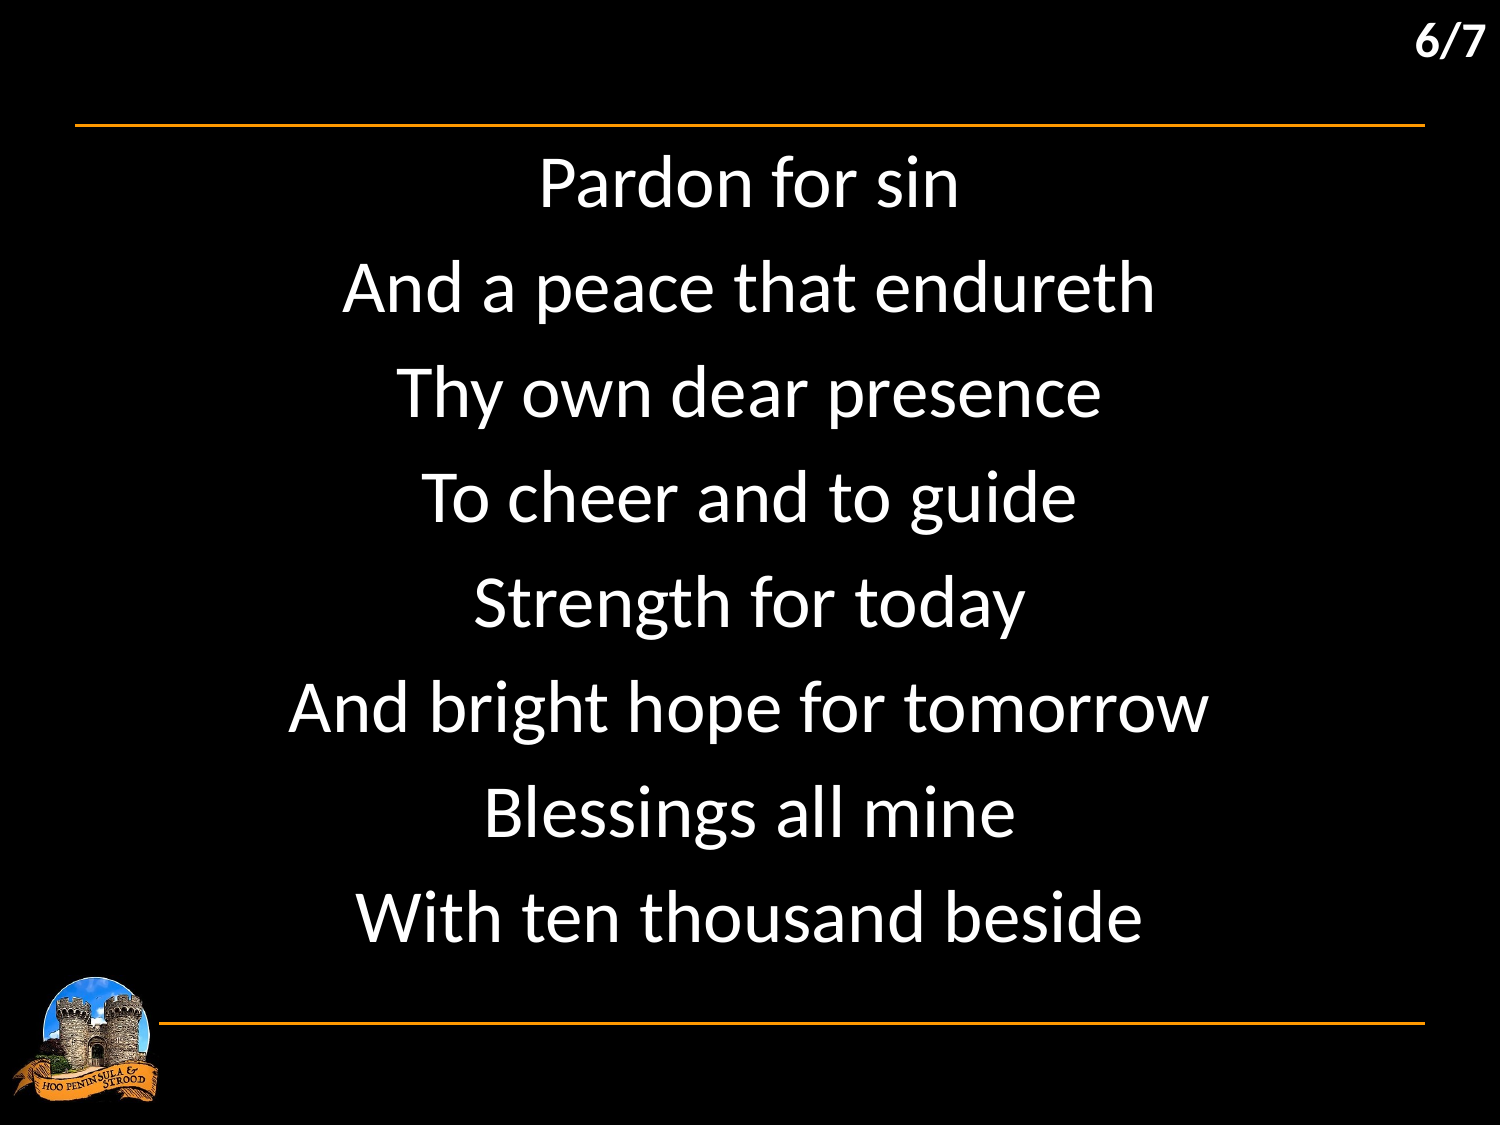

6/7
Pardon for sin
And a peace that endureth
Thy own dear presence
To cheer and to guide
Strength for today
And bright hope for tomorrow
Blessings all mine
With ten thousand beside